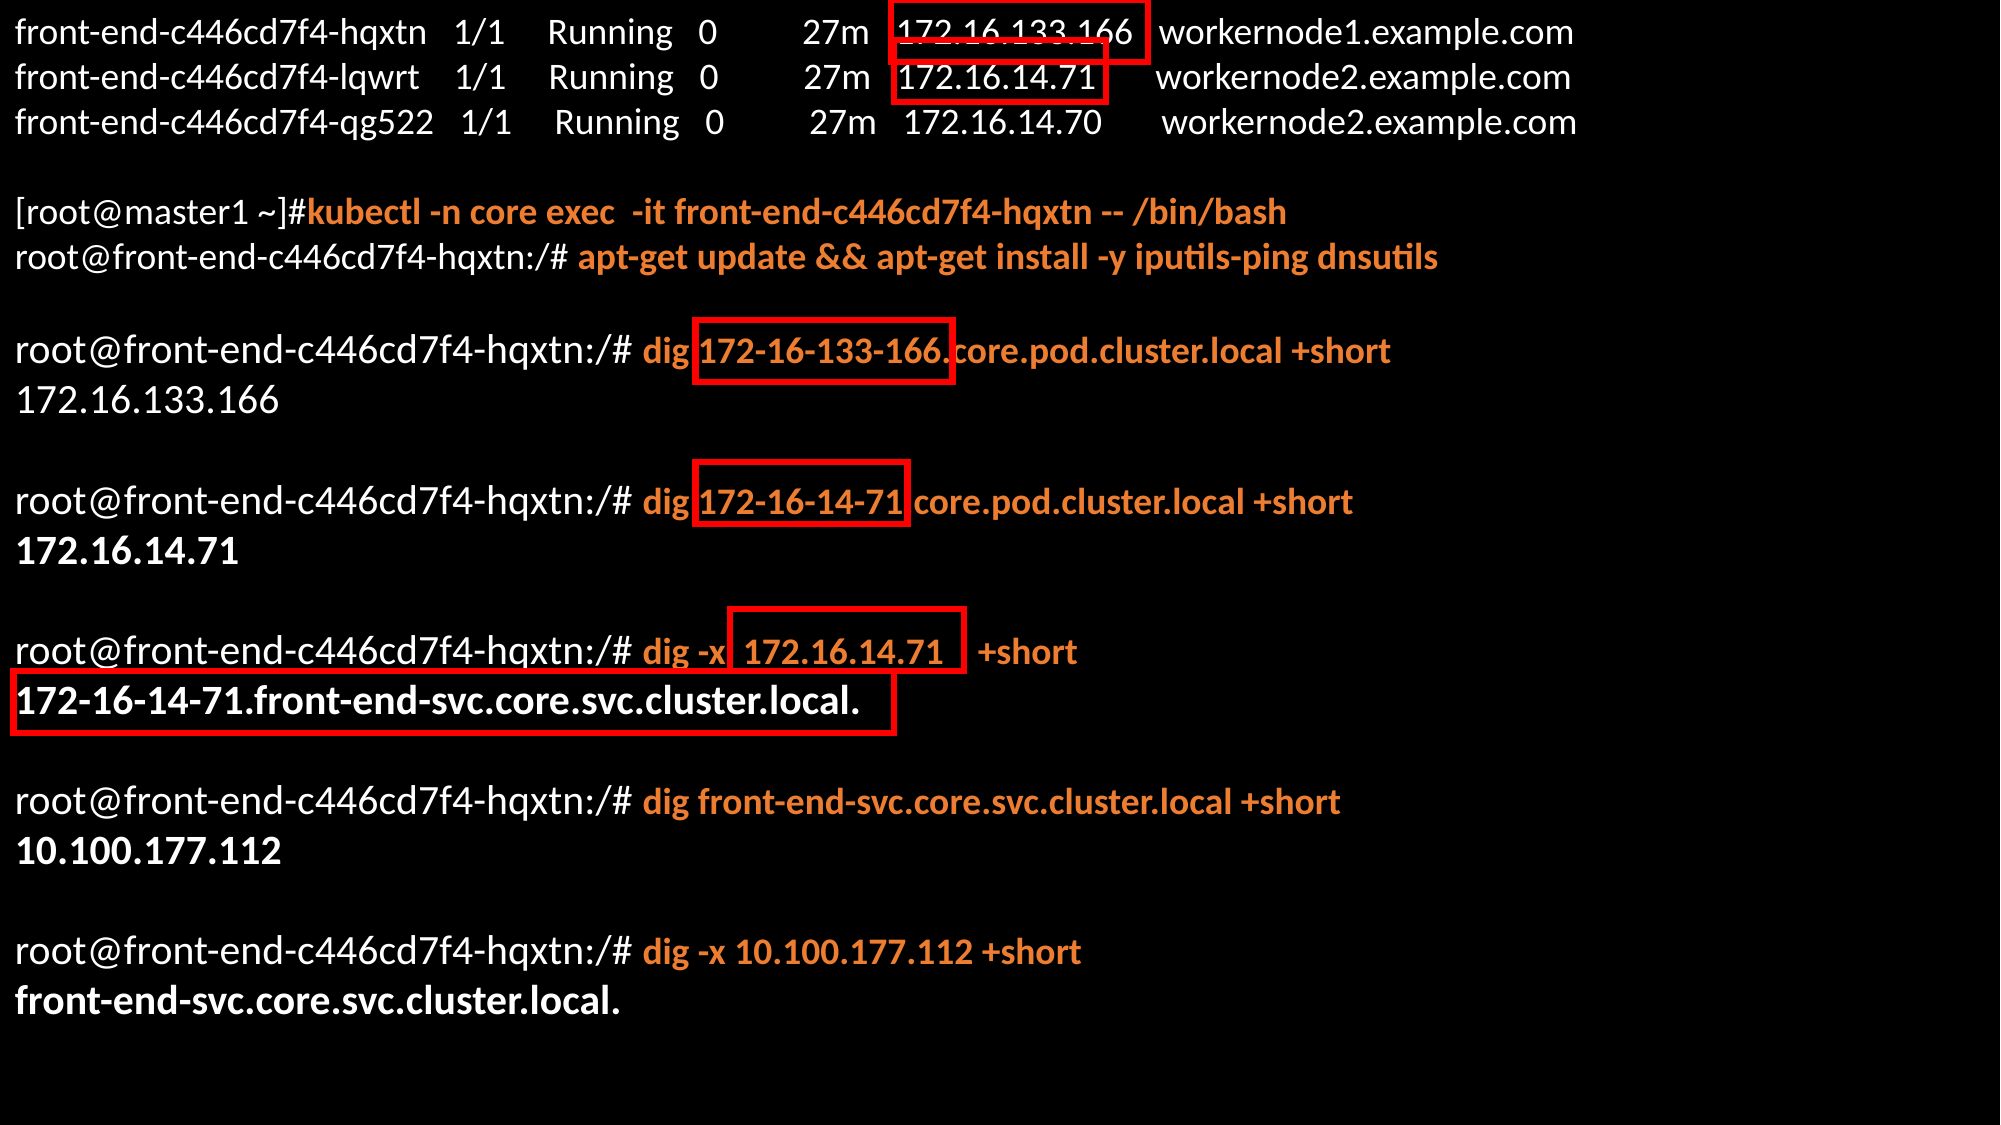

front-end-c446cd7f4-hqxtn   1/1     Running   0          27m   172.16.133.166   workernode1.example.com
front-end-c446cd7f4-lqwrt    1/1     Running   0          27m   172.16.14.71       workernode2.example.com
front-end-c446cd7f4-qg522   1/1     Running   0          27m   172.16.14.70       workernode2.example.com

[root@master1 ~]#kubectl -n core exec  -it front-end-c446cd7f4-hqxtn -- /bin/bash
root@front-end-c446cd7f4-hqxtn:/# apt-get update && apt-get install -y iputils-ping dnsutils

root@front-end-c446cd7f4-hqxtn:/# dig 172-16-133-166.core.pod.cluster.local +short
172.16.133.166

root@front-end-c446cd7f4-hqxtn:/# dig 172-16-14-71.core.pod.cluster.local +short
172.16.14.71

root@front-end-c446cd7f4-hqxtn:/# dig -x  172.16.14.71    +short
172-16-14-71.front-end-svc.core.svc.cluster.local.

root@front-end-c446cd7f4-hqxtn:/# dig front-end-svc.core.svc.cluster.local +short
10.100.177.112

root@front-end-c446cd7f4-hqxtn:/# dig -x 10.100.177.112 +short
front-end-svc.core.svc.cluster.local.